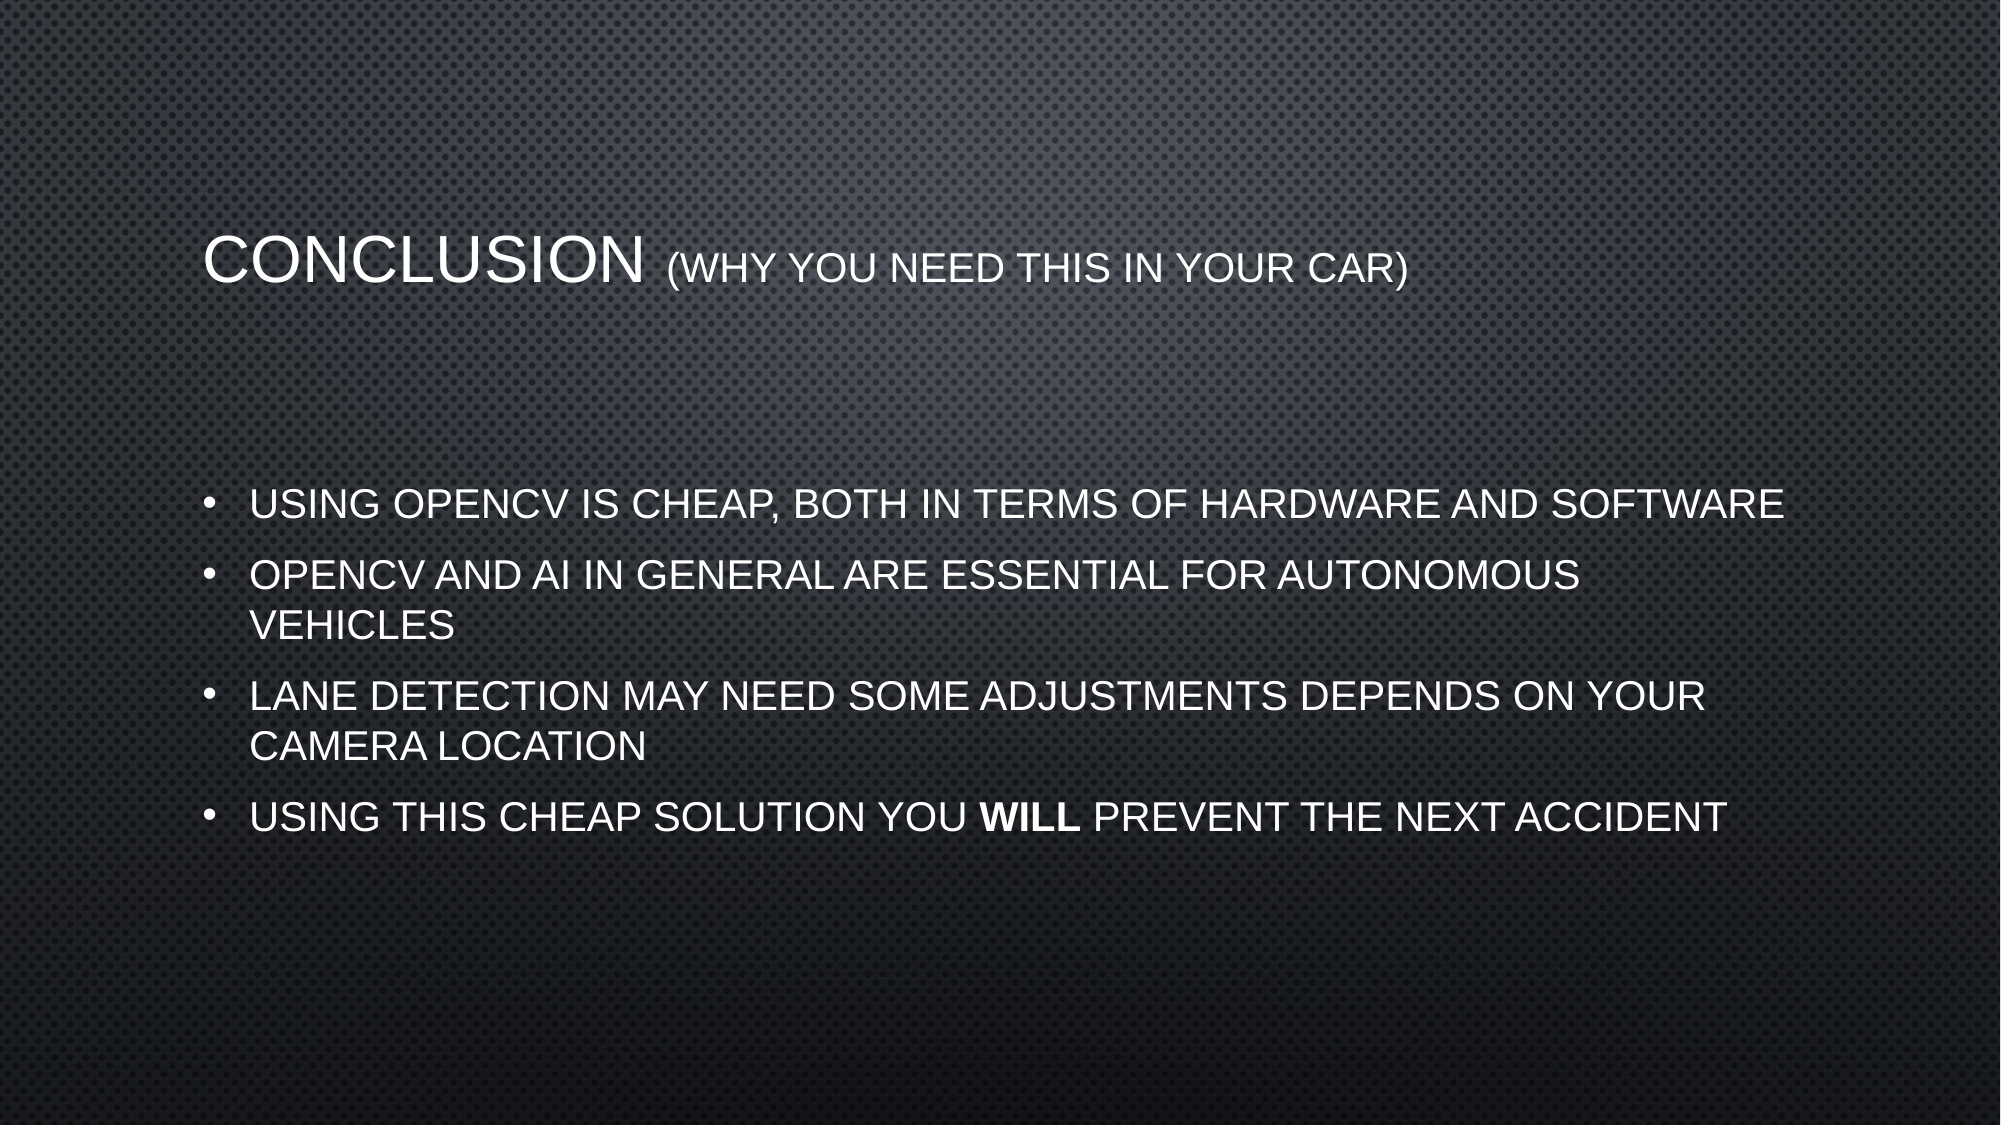

# Conclusion (Why you NEED this in your car)
Using OpenCV is Cheap, both in terms of hardware and software
OpenCV and AI in general are essential for autonomous vehicles
Lane detection may need some adjustments depends on your camera location
Using this cheap solution you WILL prevent the next accident